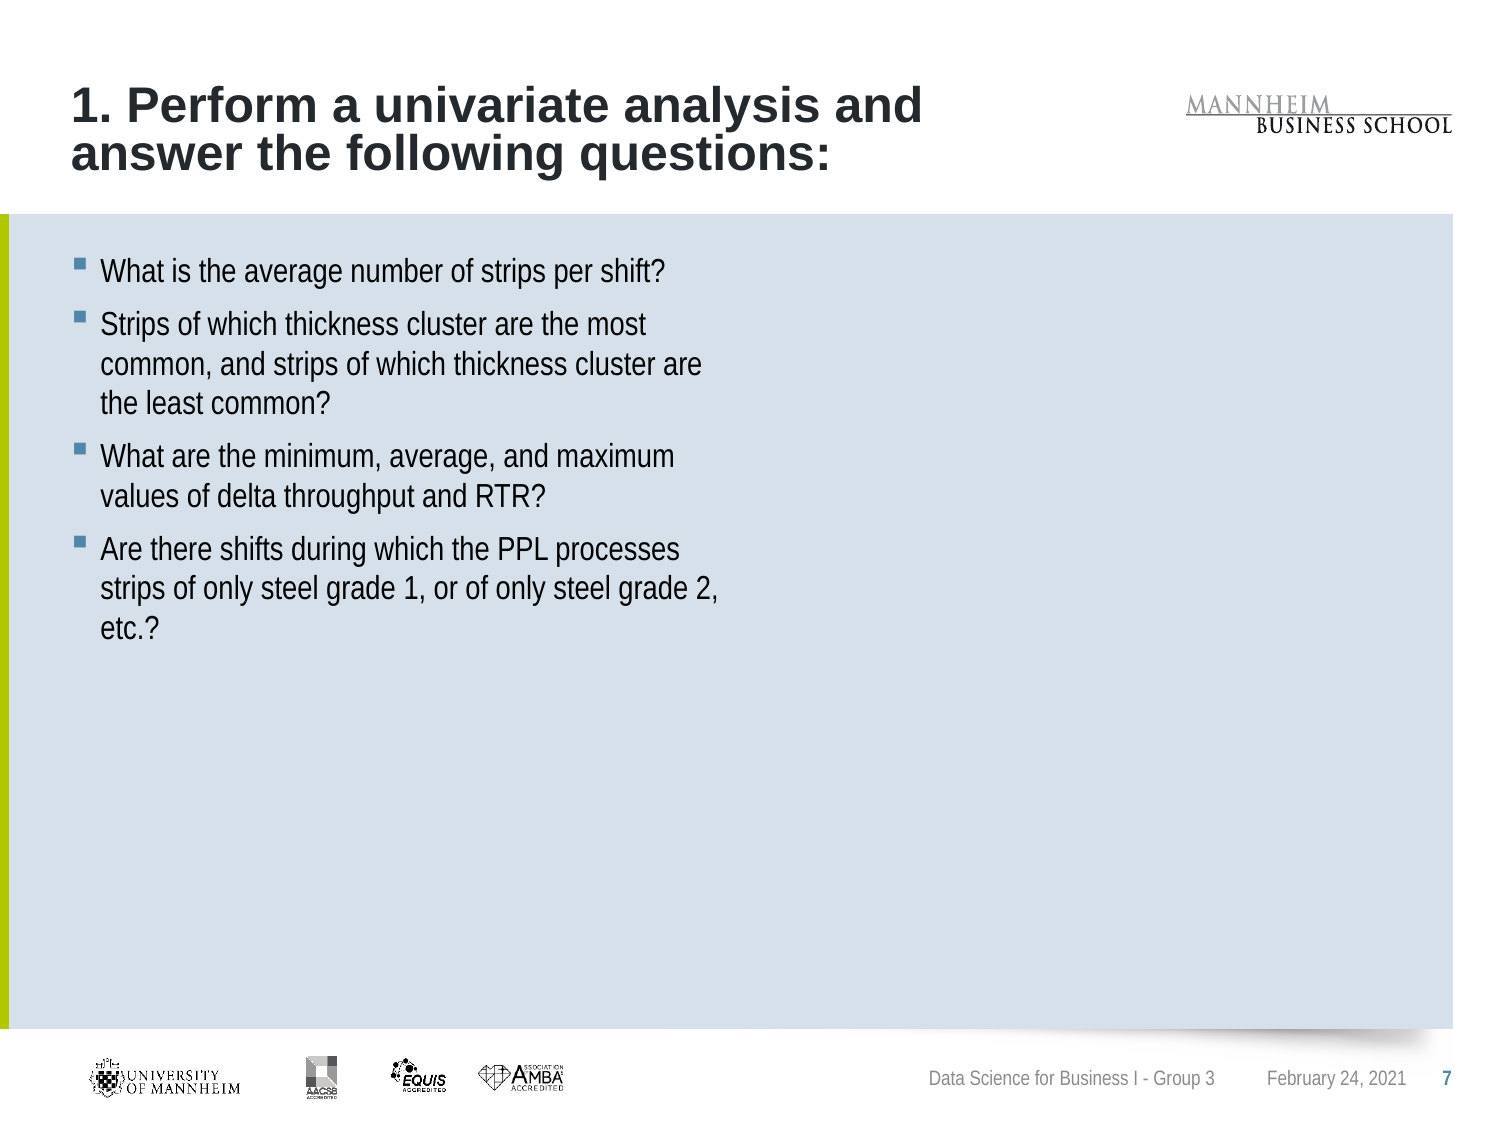

# 1. Perform a univariate analysis and answer the following questions:
What is the average number of strips per shift?
Strips of which thickness cluster are the most common, and strips of which thickness cluster are the least common?
What are the minimum, average, and maximum values of delta throughput and RTR?
Are there shifts during which the PPL processes strips of only steel grade 1, or of only steel grade 2, etc.?

Data Science for Business I - Group 3
February 24, 2021
7